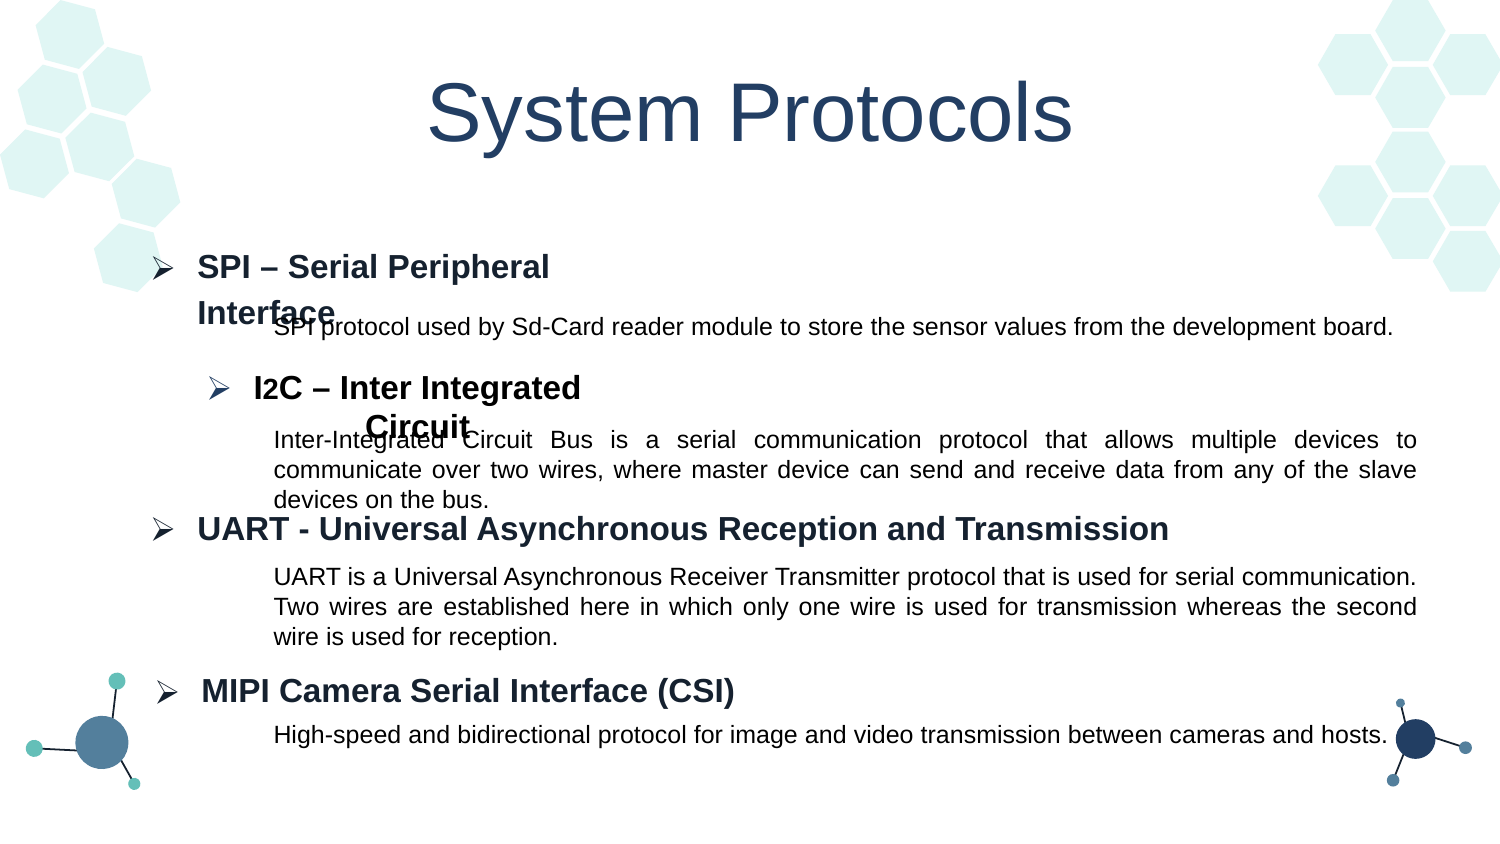

# System Protocols

SPI – Serial Peripheral Interface
SPI protocol used by Sd-Card reader module to store the sensor values from the development board.
I2C – Inter Integrated Circuit
Inter-Integrated Circuit Bus is a serial communication protocol that allows multiple devices to communicate over two wires, where master device can send and receive data from any of the slave devices on the bus.

UART - Universal Asynchronous Reception and Transmission
UART is a Universal Asynchronous Receiver Transmitter protocol that is used for serial communication. Two wires are established here in which only one wire is used for transmission whereas the second wire is used for reception.
MIPI Camera Serial Interface (CSI)
High-speed and bidirectional protocol for image and video transmission between cameras and hosts.